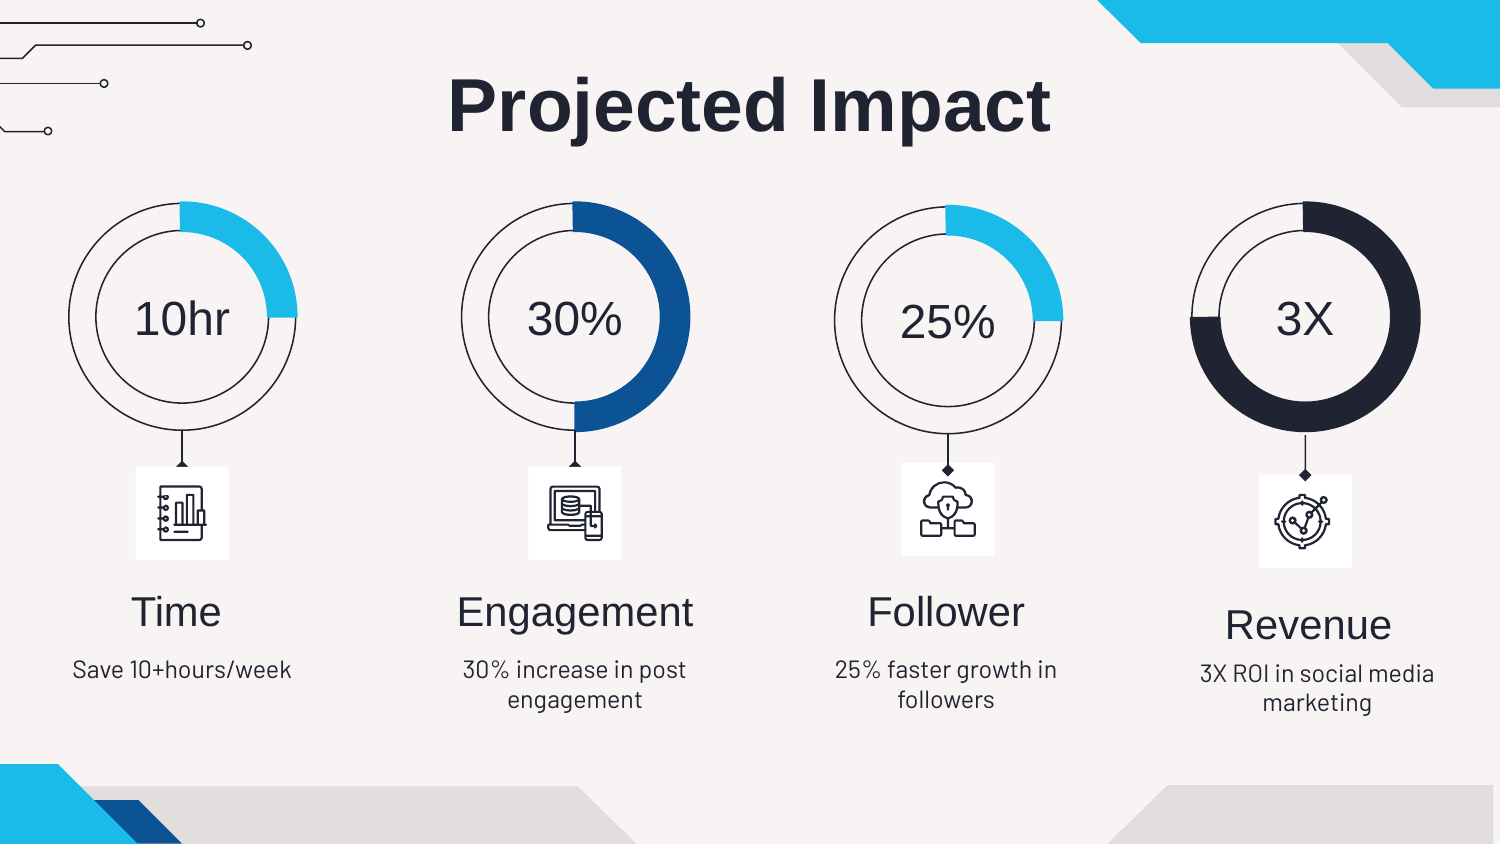

Projected Impact

# 10hr
30%
3X
25%

Time
Engagement
Follower
Revenue
Save 10+hours/week

30% increase in post engagement

25% faster growth in followers

3X ROI in social media marketing